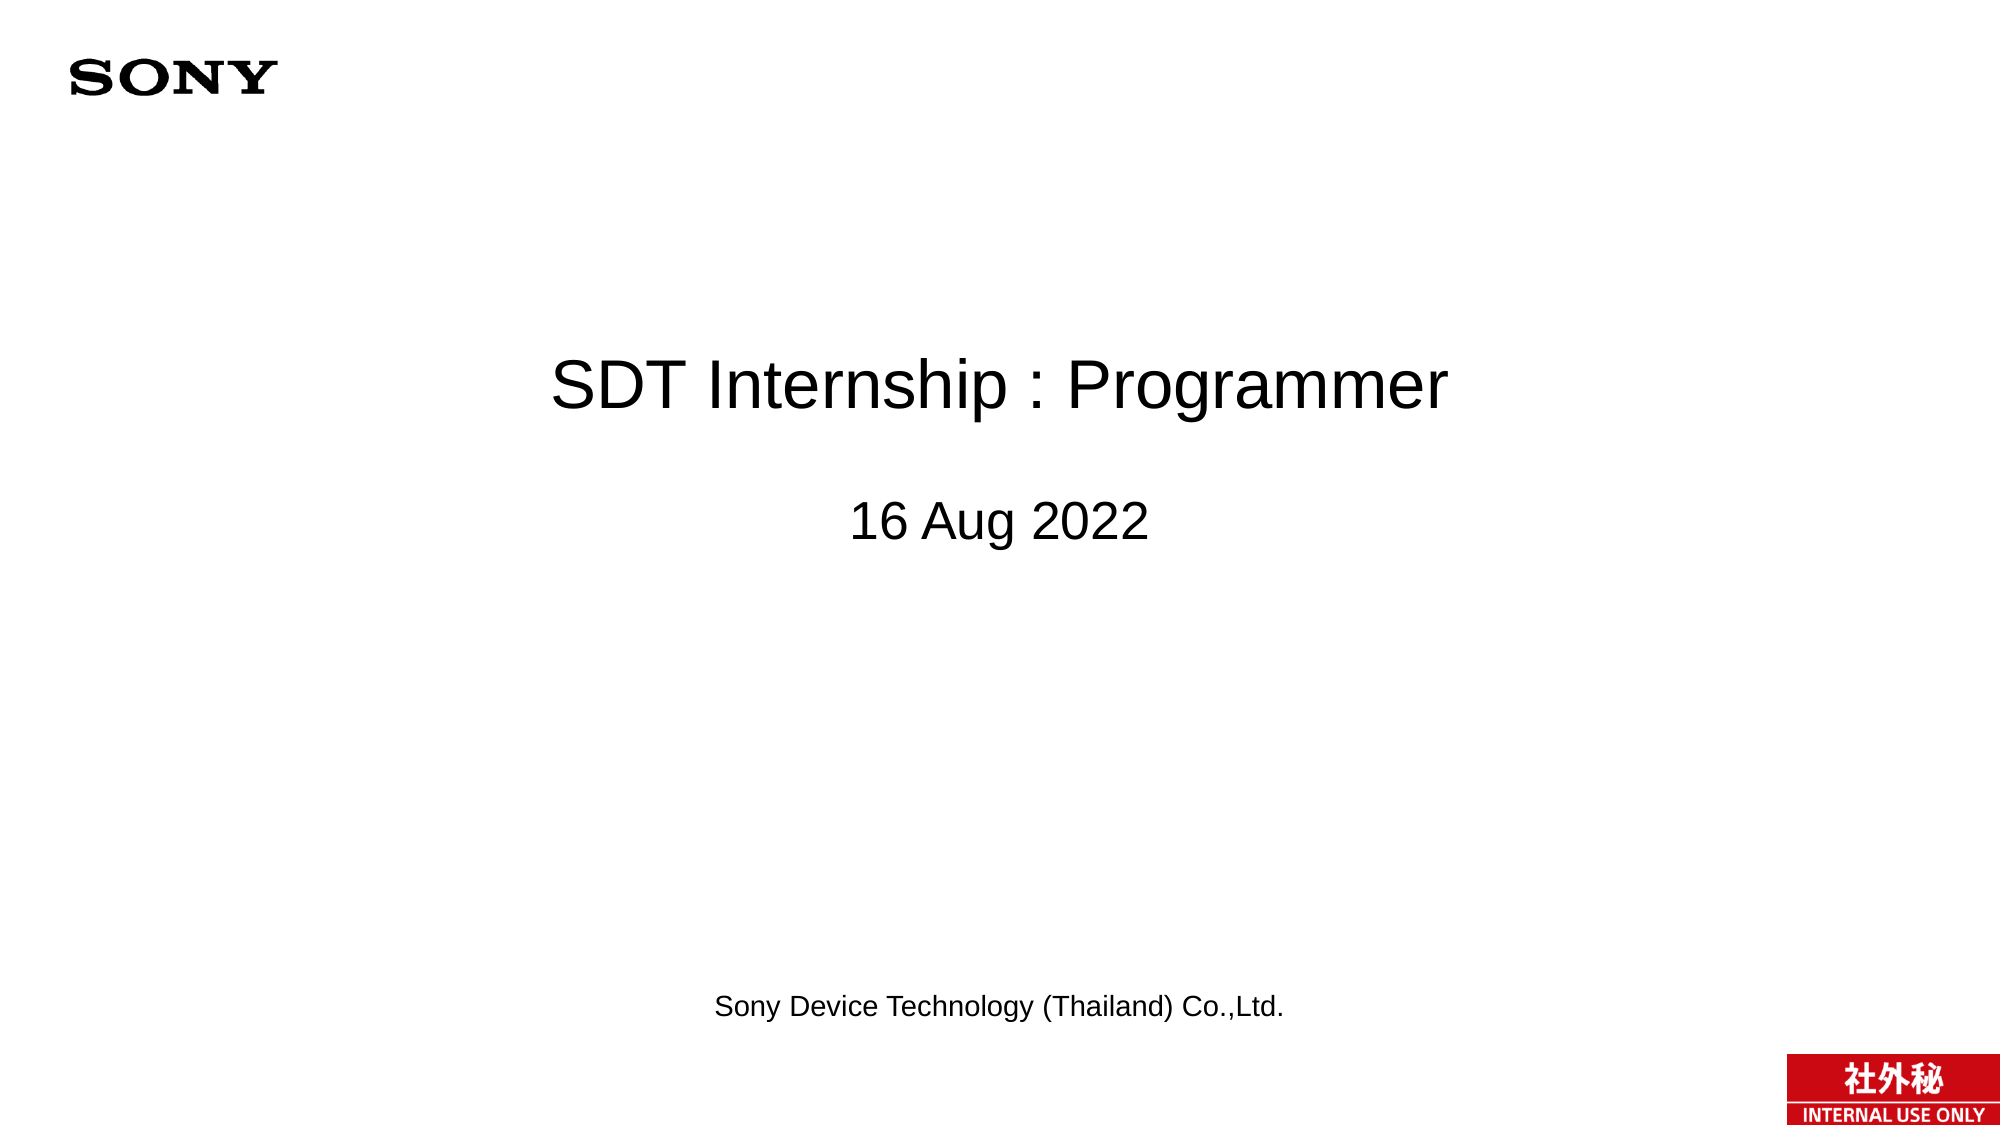

SDT Internship : Programmer

16 Aug 2022
Sony Device Technology (Thailand) Co.,Ltd.